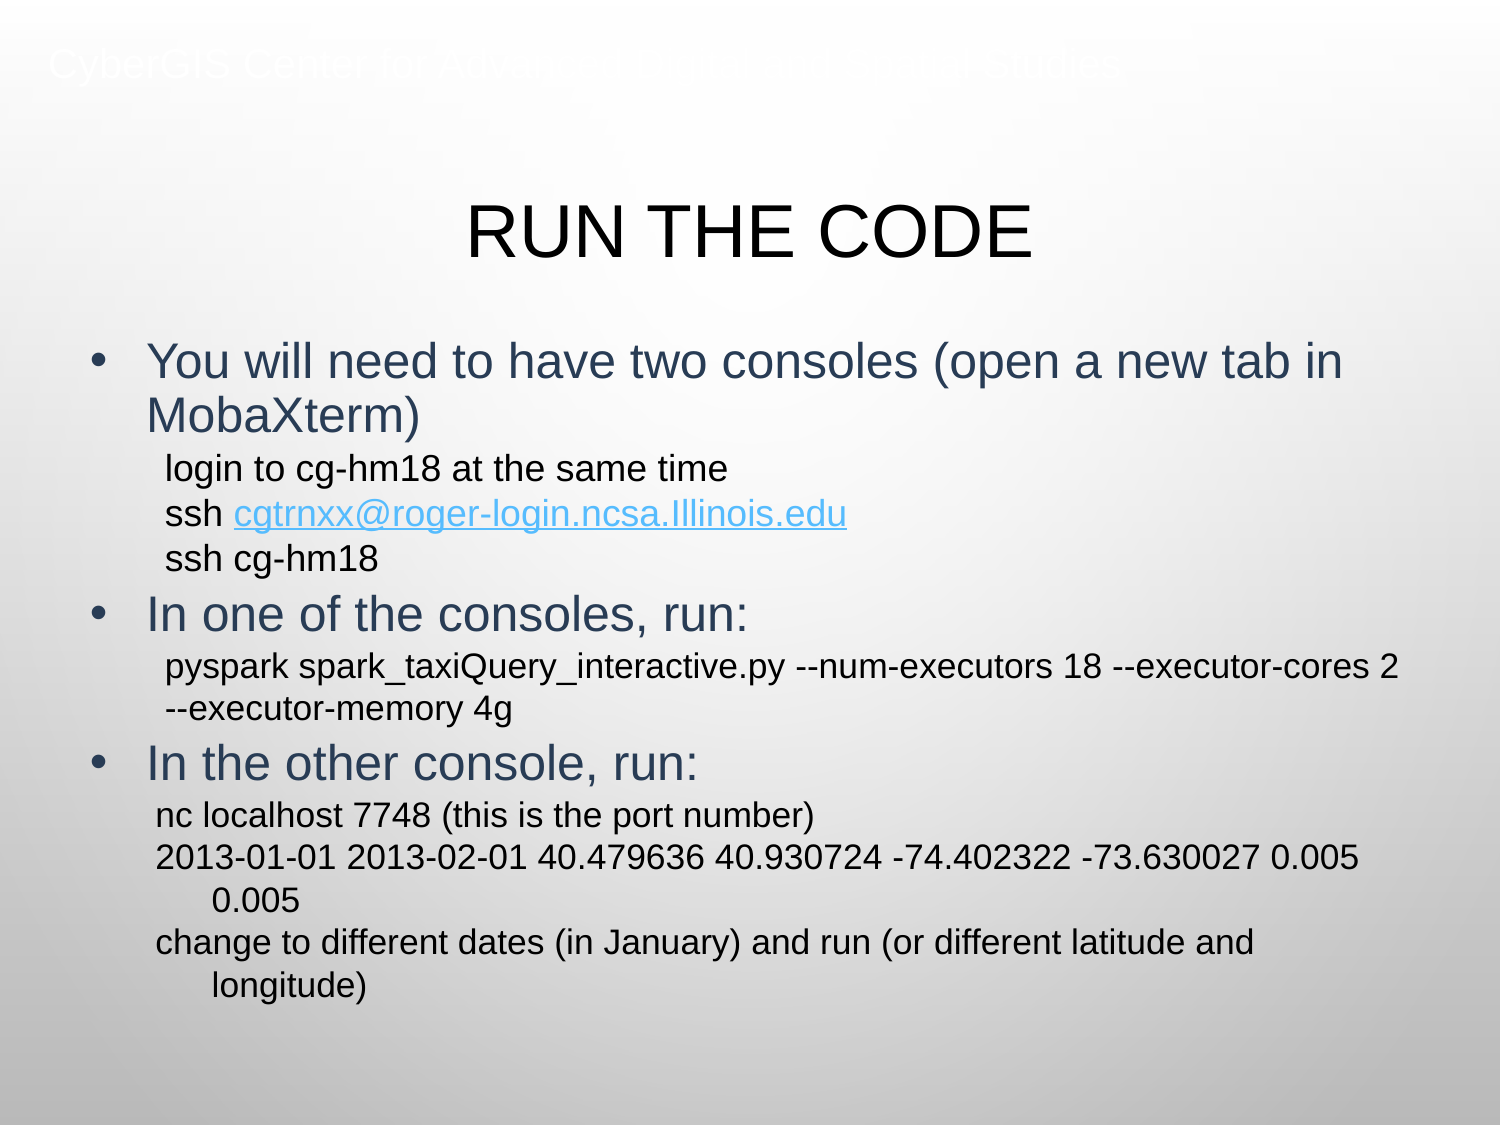

# Run the code
You will need to have two consoles (open a new tab in MobaXterm)
login to cg-hm18 at the same time
ssh cgtrnxx@roger-login.ncsa.Illinois.edu
ssh cg-hm18
In one of the consoles, run:
pyspark spark_taxiQuery_interactive.py --num-executors 18 --executor-cores 2 --executor-memory 4g
In the other console, run:
nc localhost 7748 (this is the port number)
2013-01-01 2013-02-01 40.479636 40.930724 -74.402322 -73.630027 0.005 0.005
change to different dates (in January) and run (or different latitude and longitude)